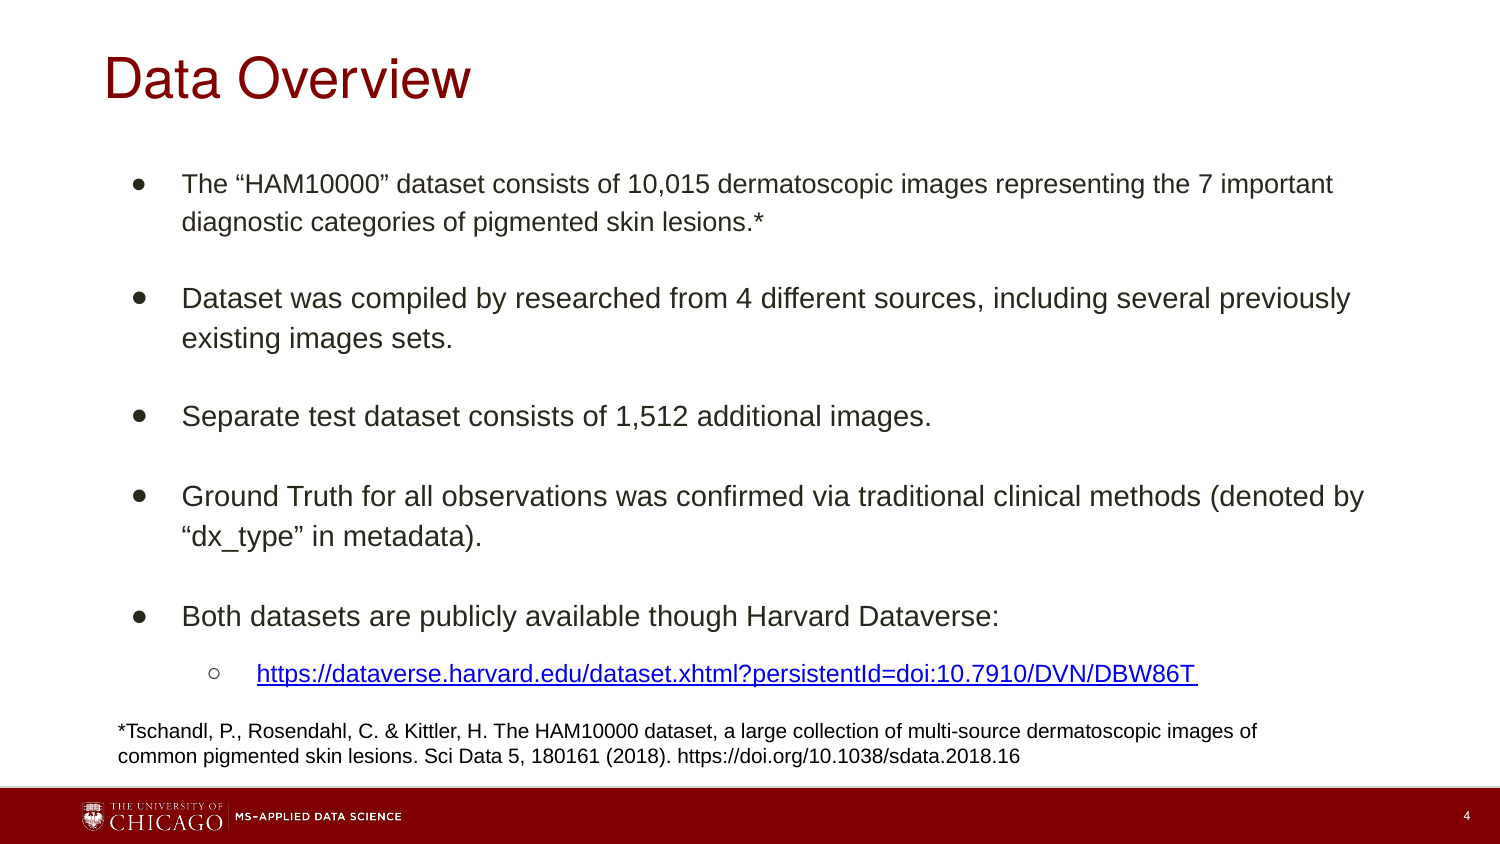

# Data Overview
The “HAM10000” dataset consists of 10,015 dermatoscopic images representing the 7 important diagnostic categories of pigmented skin lesions.*

Dataset was compiled by researched from 4 different sources, including several previously existing images sets.

Separate test dataset consists of 1,512 additional images.

Ground Truth for all observations was confirmed via traditional clinical methods (denoted by “dx_type” in metadata).

Both datasets are publicly available though Harvard Dataverse:
https://dataverse.harvard.edu/dataset.xhtml?persistentId=doi:10.7910/DVN/DBW86T

*Tschandl, P., Rosendahl, C. & Kittler, H. The HAM10000 dataset, a large collection of multi-source dermatoscopic images of common pigmented skin lesions. Sci Data 5, 180161 (2018). https://doi.org/10.1038/sdata.2018.16
4